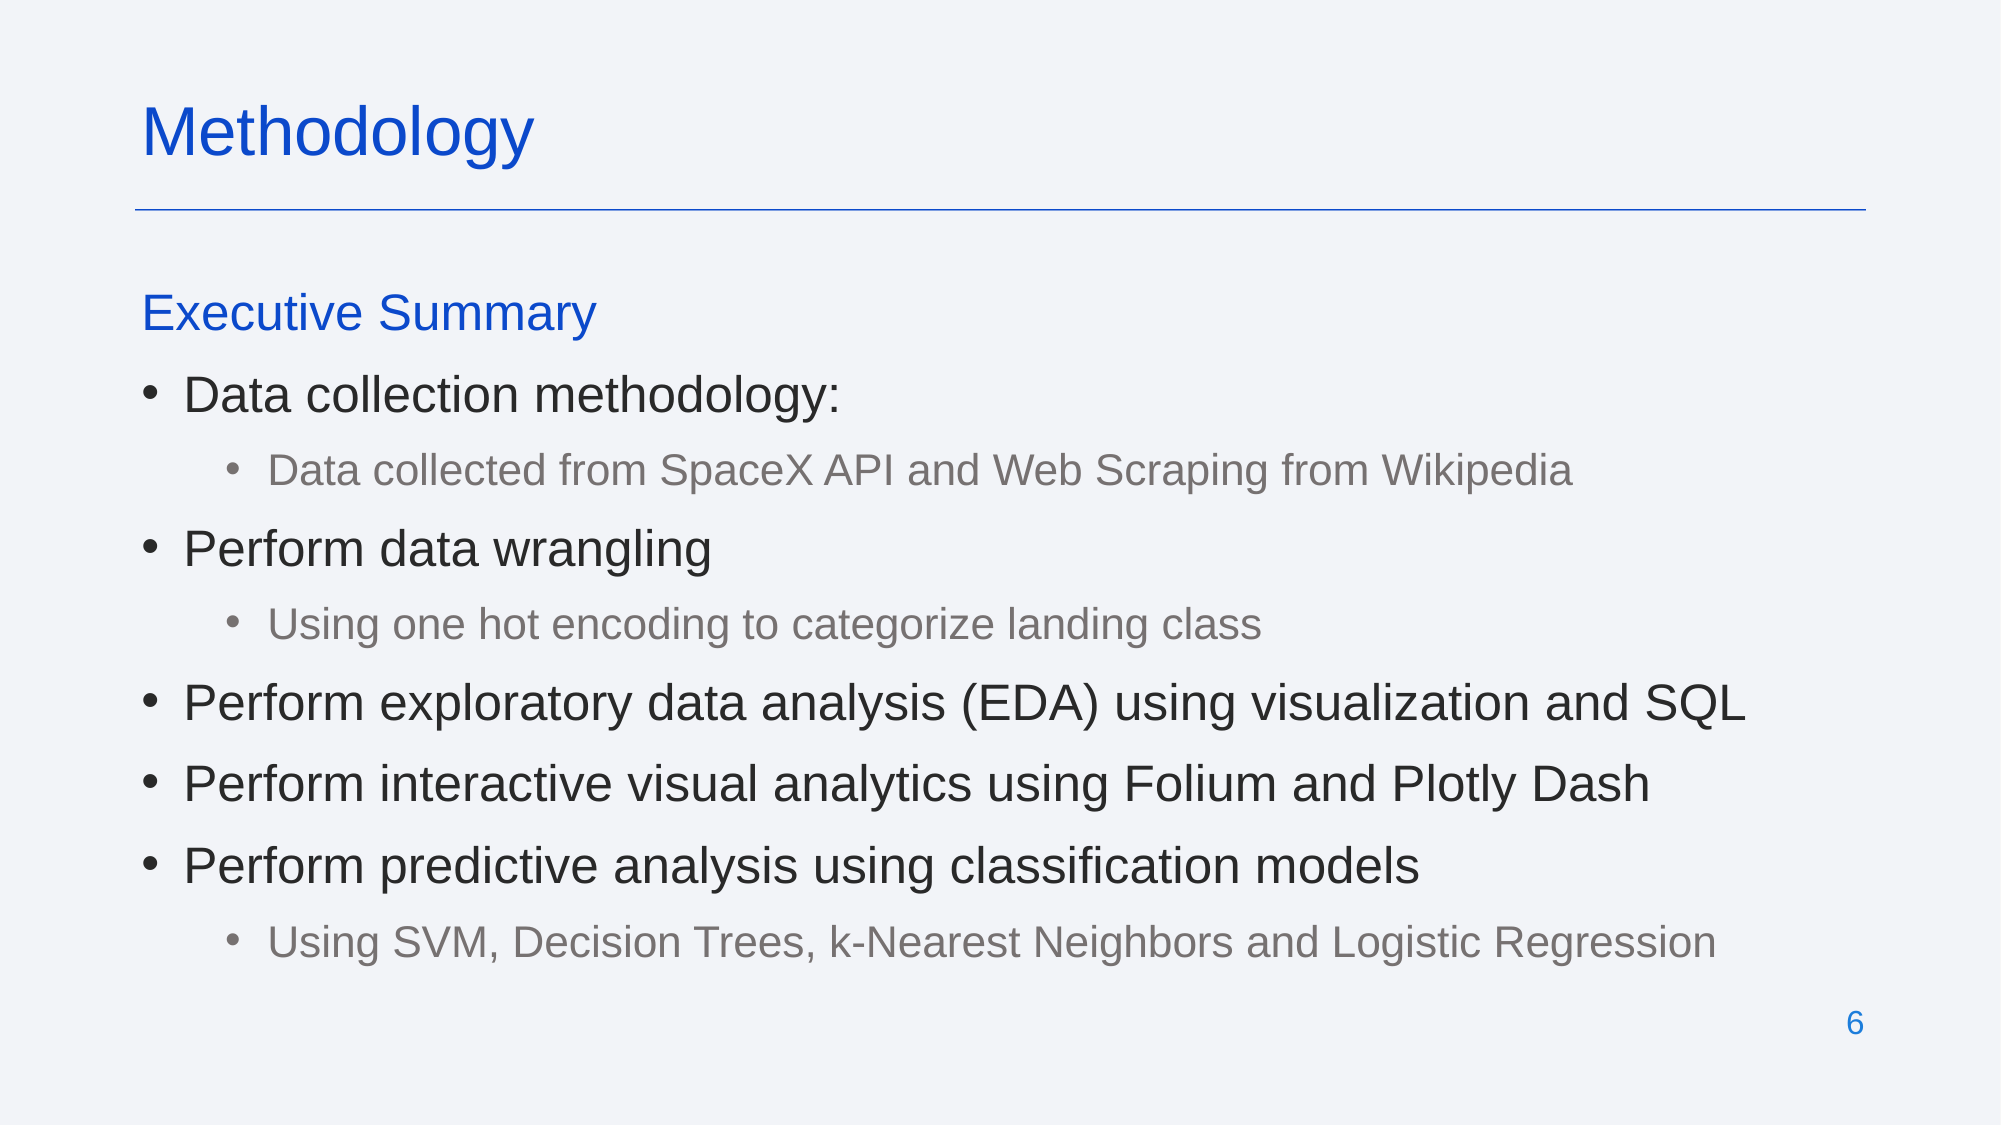

Methodology
Executive Summary
Data collection methodology:
Data collected from SpaceX API and Web Scraping from Wikipedia
Perform data wrangling
Using one hot encoding to categorize landing class
Perform exploratory data analysis (EDA) using visualization and SQL
Perform interactive visual analytics using Folium and Plotly Dash
Perform predictive analysis using classification models
Using SVM, Decision Trees, k-Nearest Neighbors and Logistic Regression

6